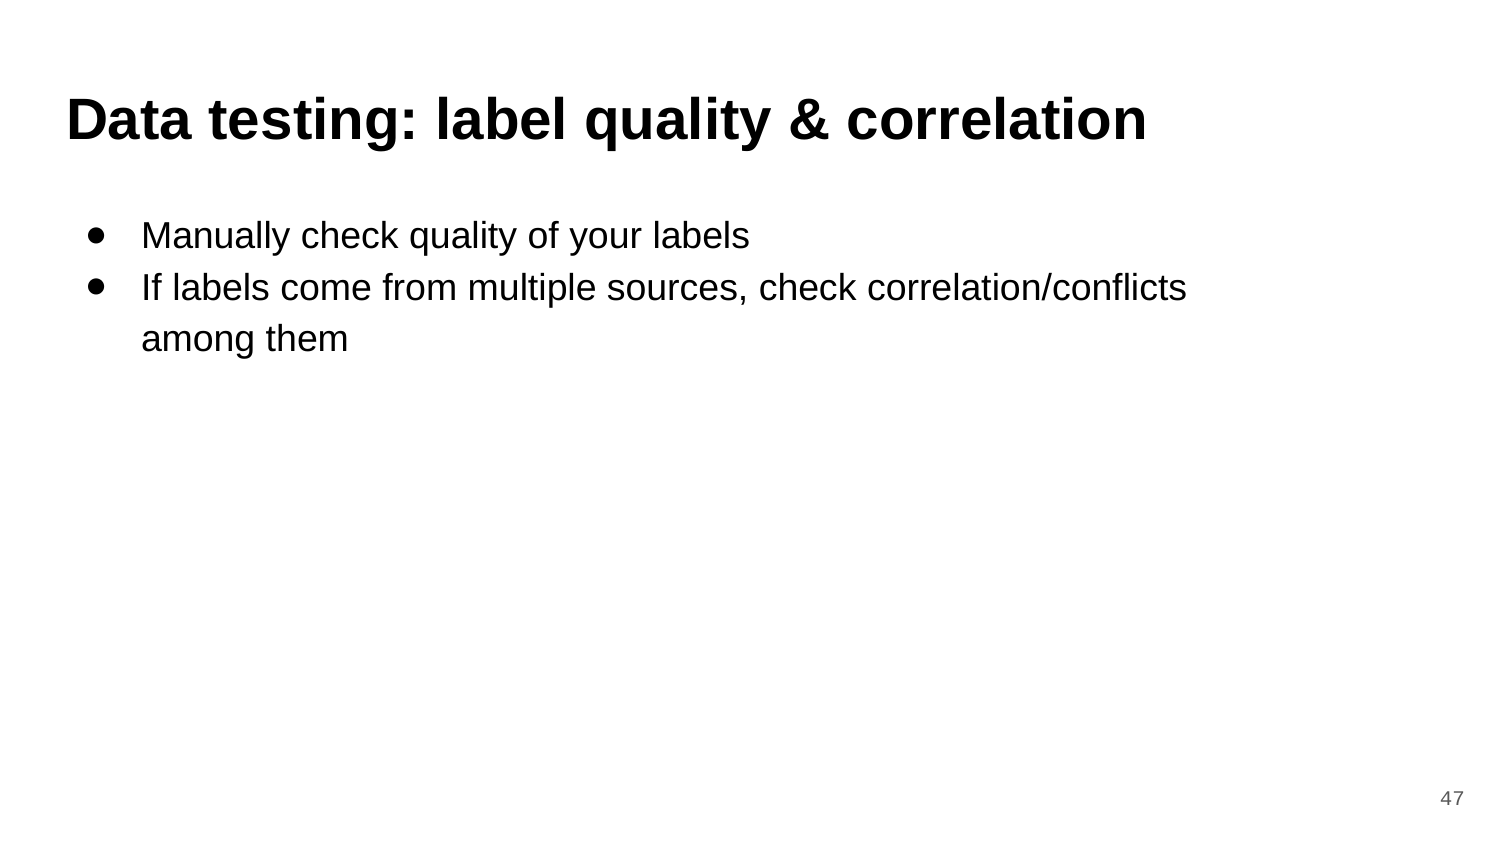

# Data testing: label quality & correlation
Manually check quality of your labels
If labels come from multiple sources, check correlation/conflicts among them
47